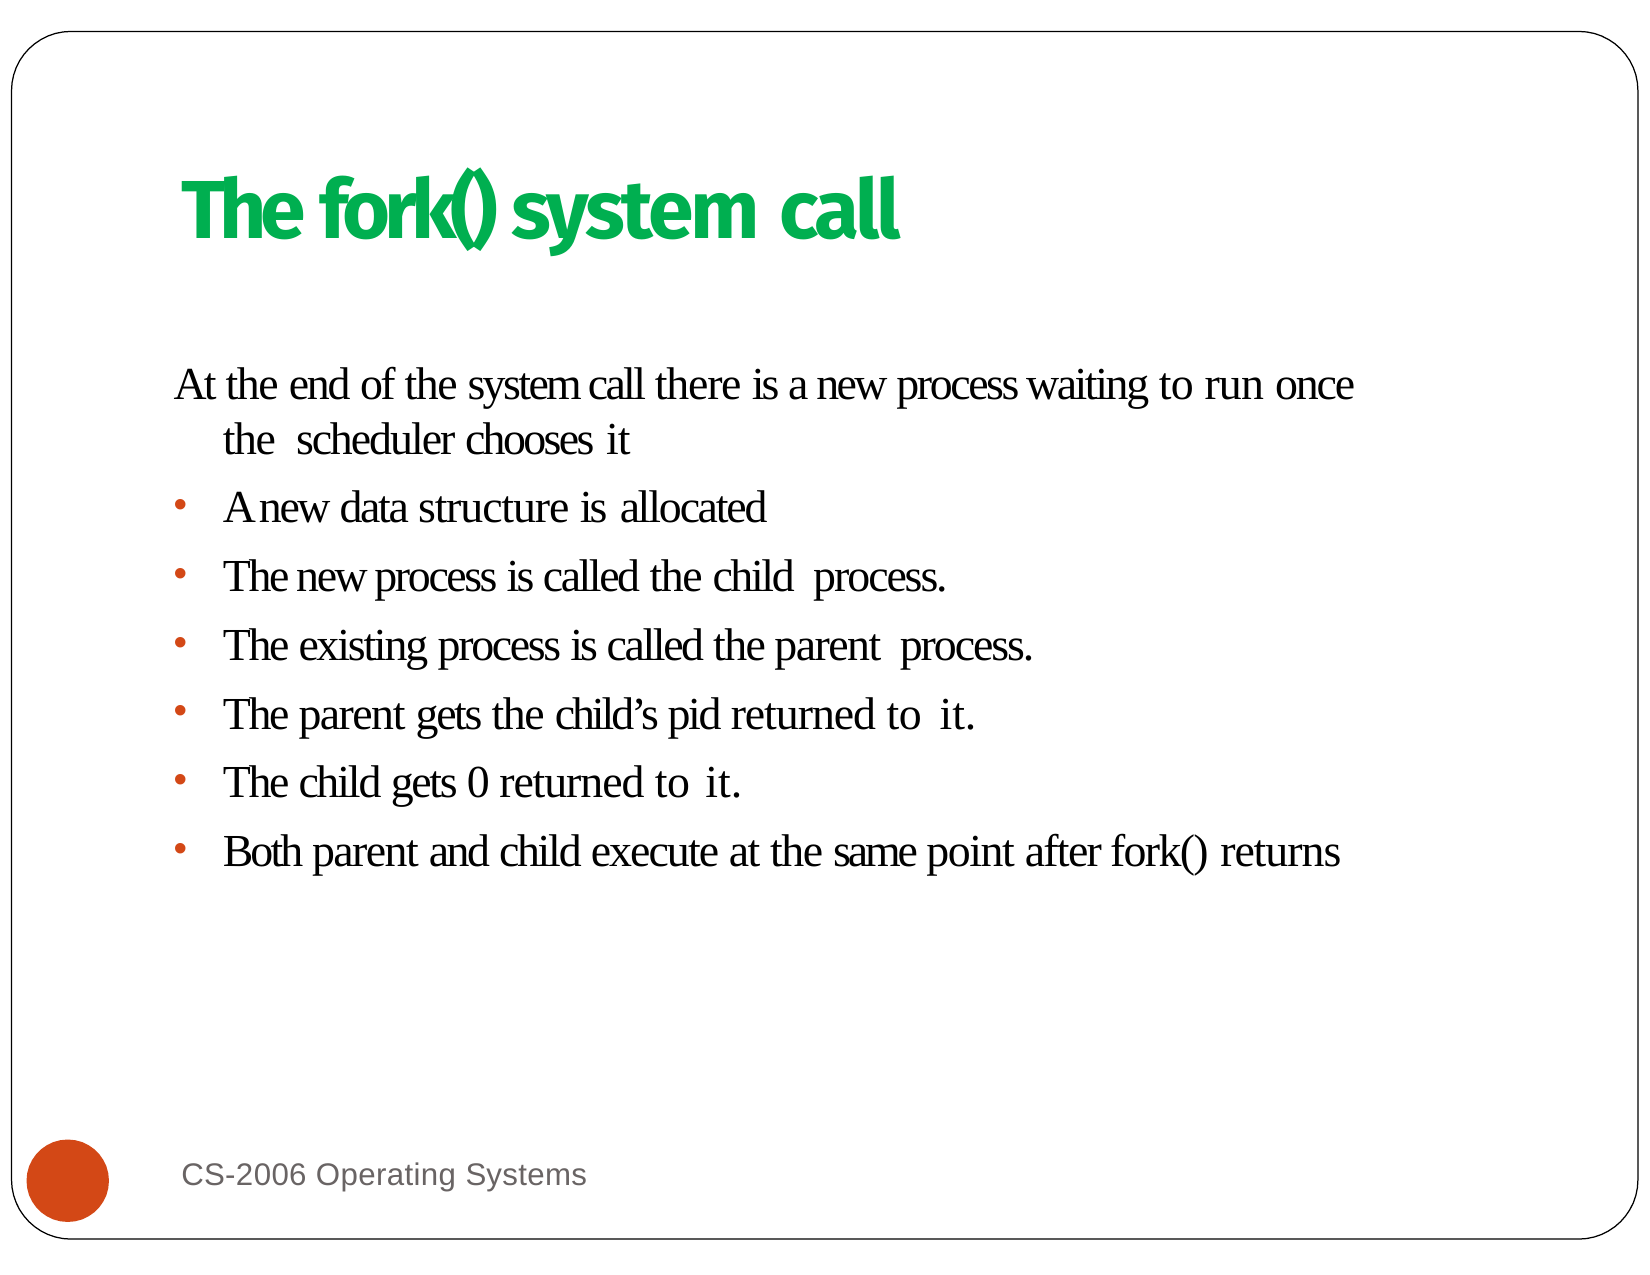

# The fork() system call
At the end of the system call there is a new process waiting to run once the  scheduler chooses it
A new data structure is allocated
The new process is called the child process.
The existing process is called the parent process.
The parent gets the child’s pid returned to it.
The child gets 0 returned to it.
Both parent and child execute at the same point after fork() returns

CS-2006 Operating Systems
32